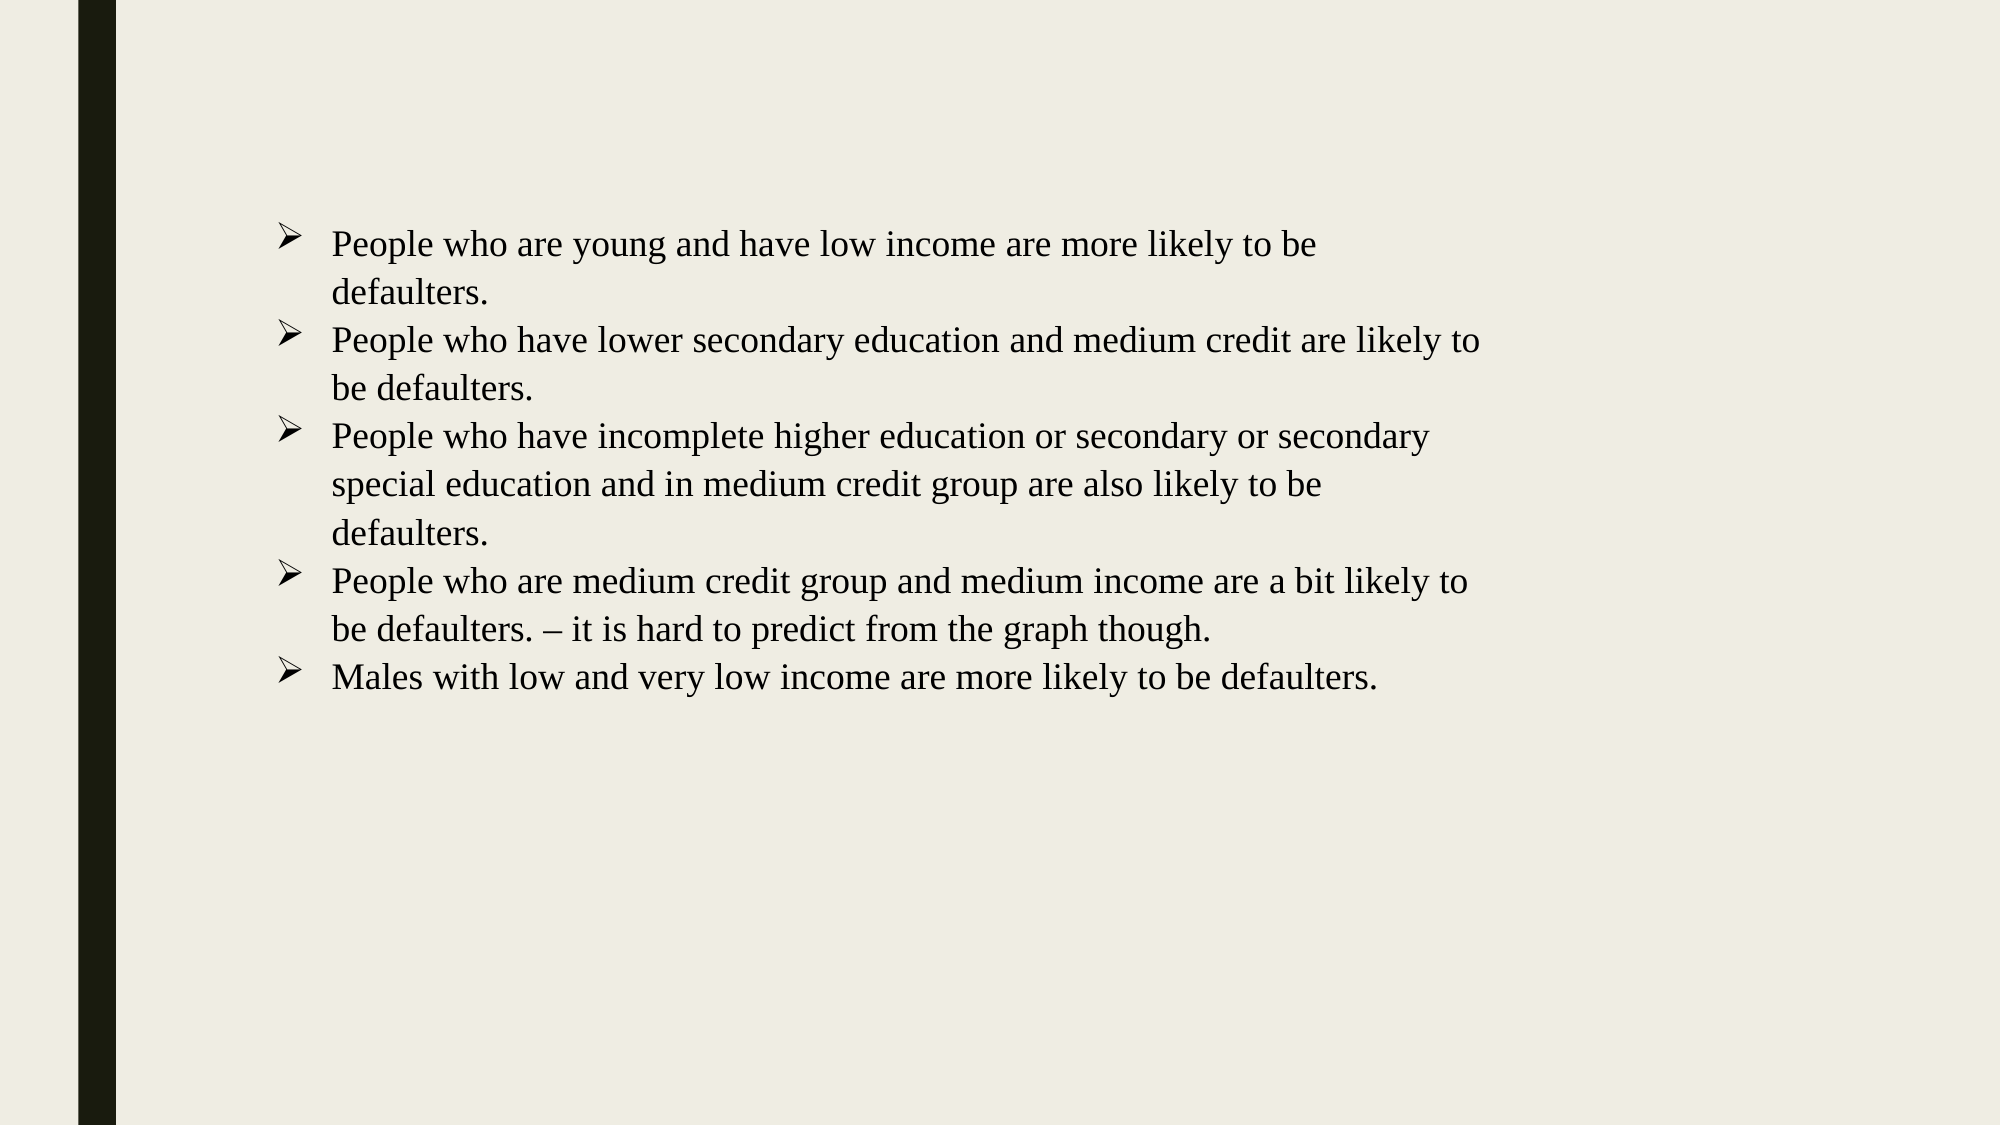

People who are young and have low income are more likely to be defaulters.
People who have lower secondary education and medium credit are likely to be defaulters.
People who have incomplete higher education or secondary or secondary special education and in medium credit group are also likely to be defaulters.
People who are medium credit group and medium income are a bit likely to be defaulters. – it is hard to predict from the graph though.
Males with low and very low income are more likely to be defaulters.